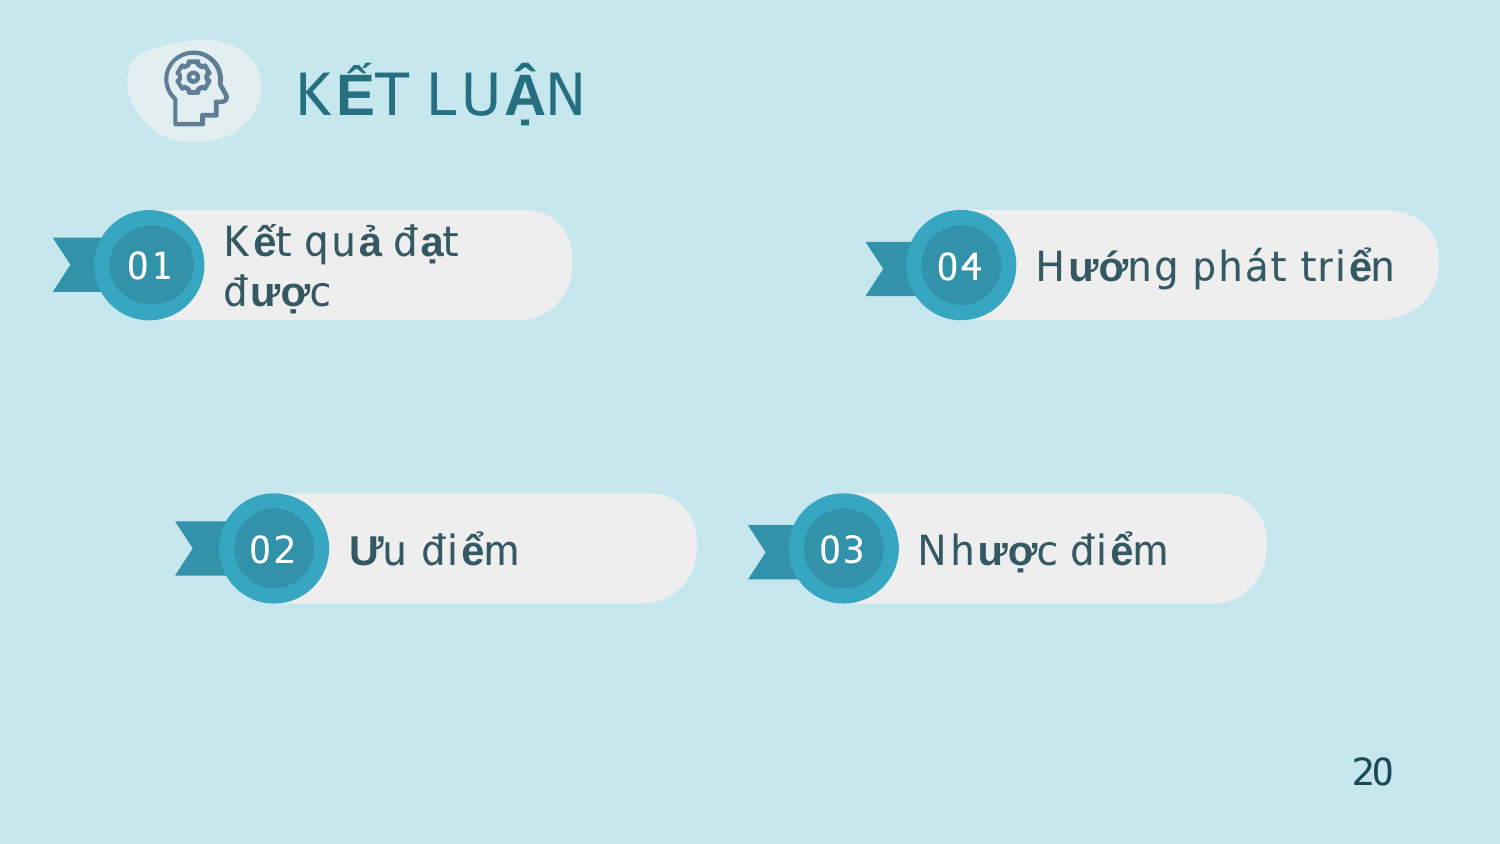

KẾT LUẬN

04
01
Hướng phát triển
Kết quả đạt được

02
03
Ưu điểm
Nhược điểm

20